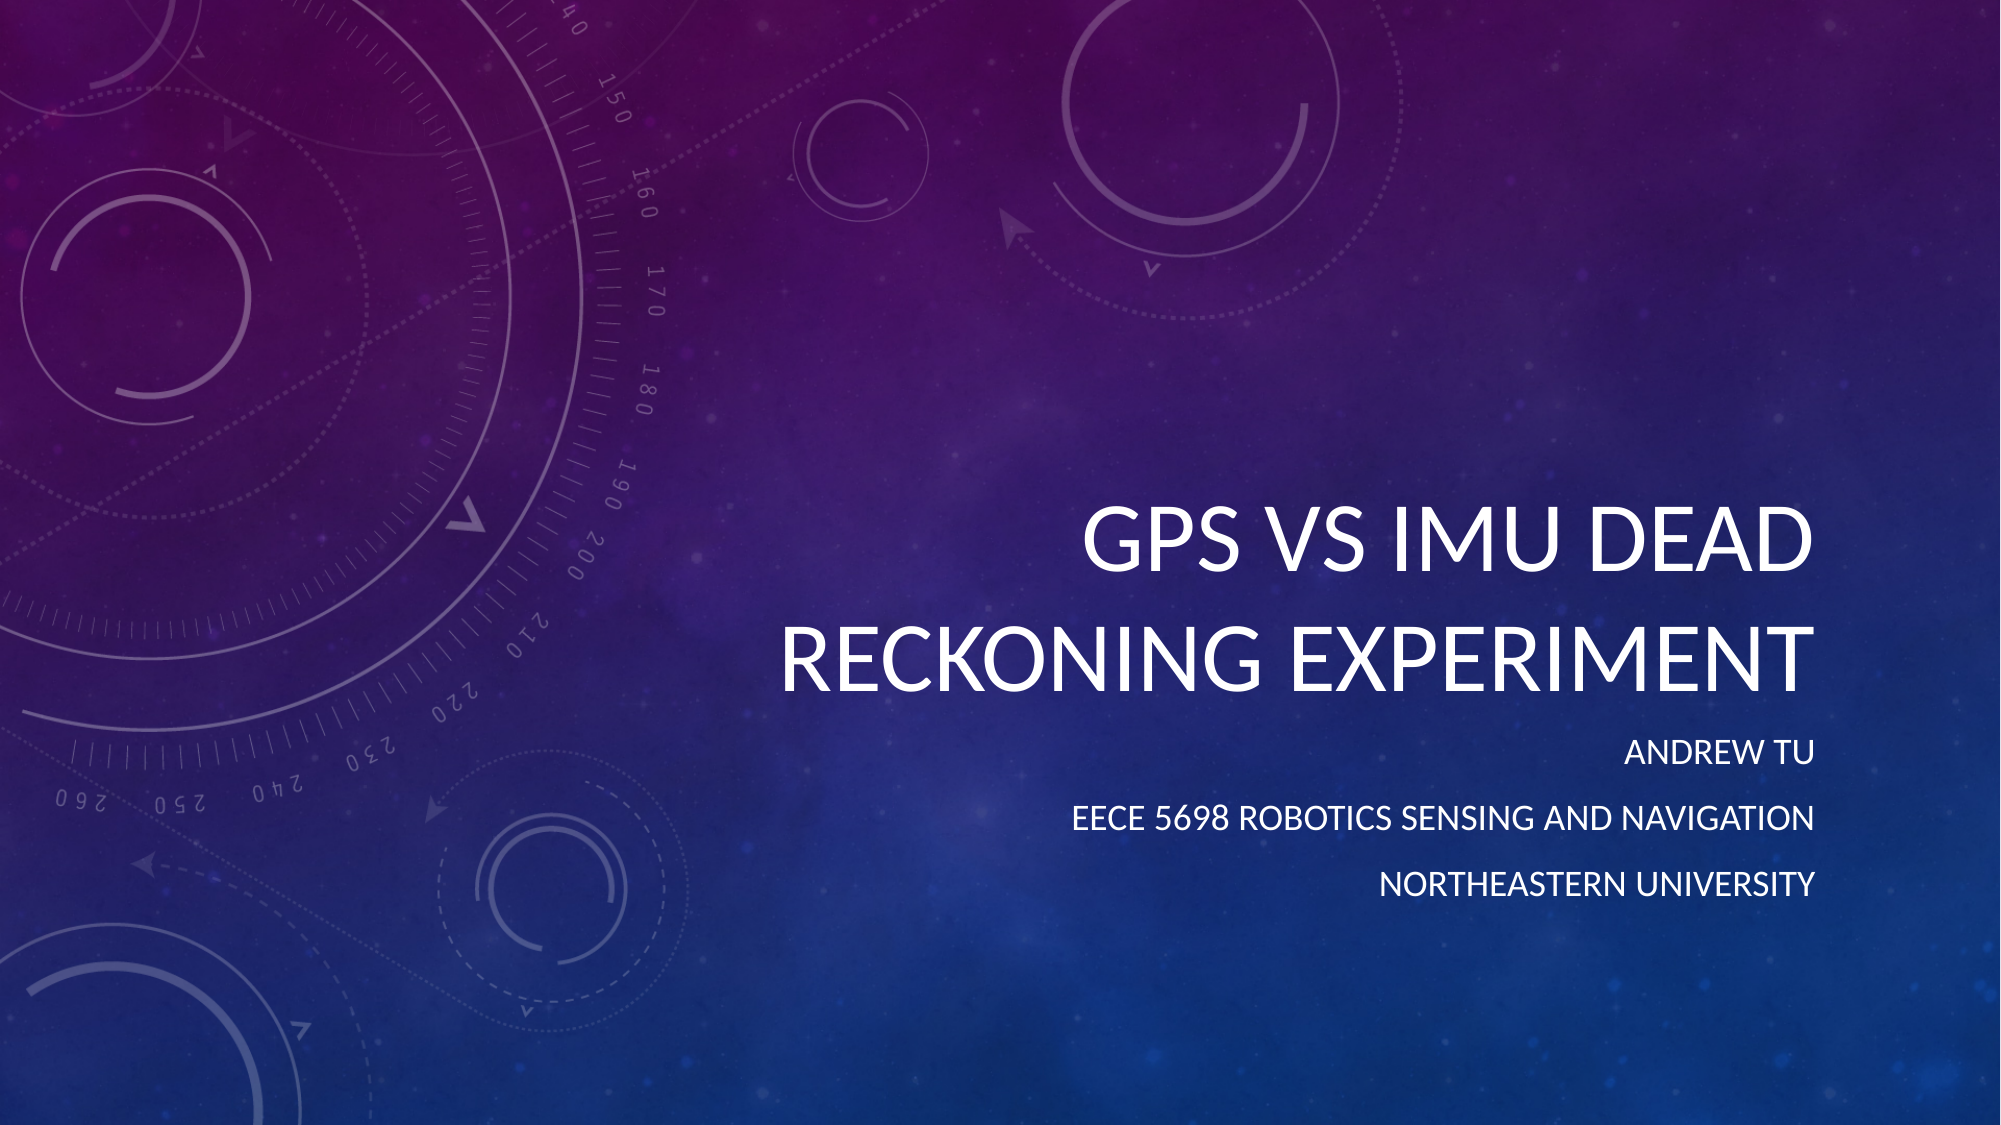

# GPS vs IMU Dead Reckoning Experiment
Andrew Tu
EECE 5698 Robotics Sensing and Navigation
Northeastern University